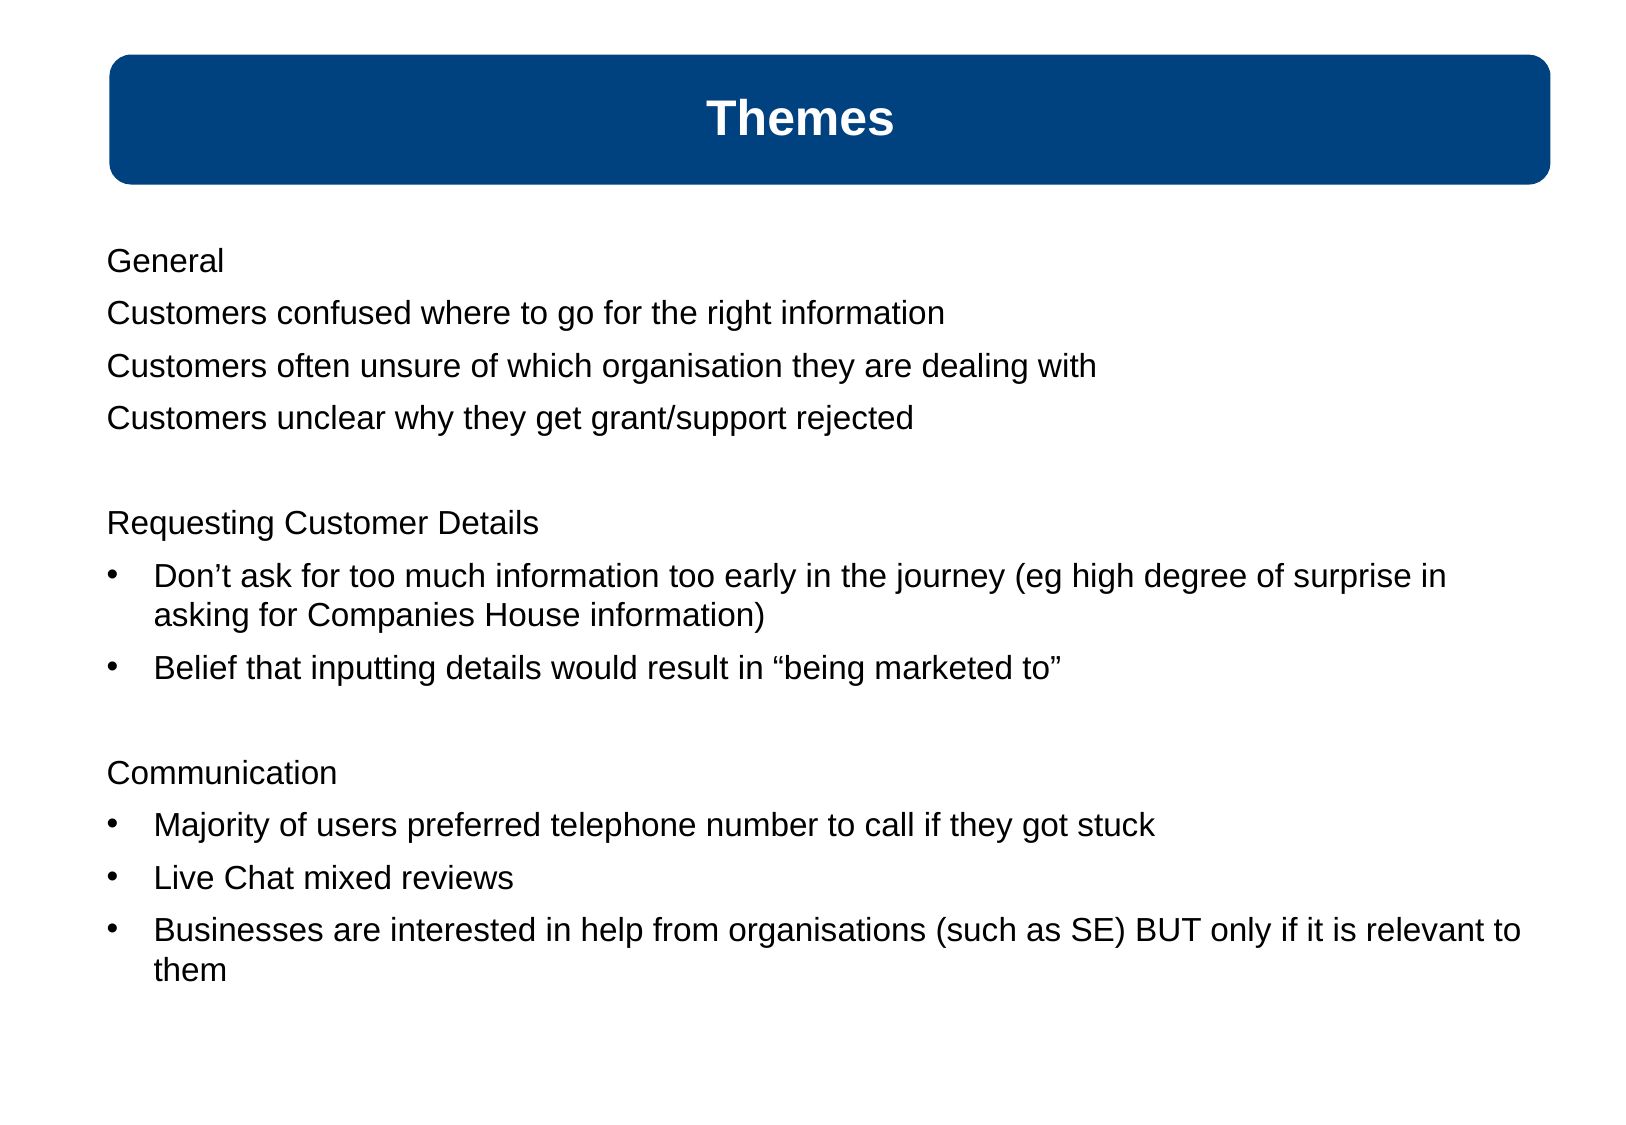

Themes

General
Customers confused where to go for the right information
Customers often unsure of which organisation they are dealing with
Customers unclear why they get grant/support rejected

Requesting Customer Details
Don’t ask for too much information too early in the journey (eg high degree of surprise in asking for Companies House information)
Belief that inputting details would result in “being marketed to”

Communication
Majority of users preferred telephone number to call if they got stuck
Live Chat mixed reviews
Businesses are interested in help from organisations (such as SE) BUT only if it is relevant to them